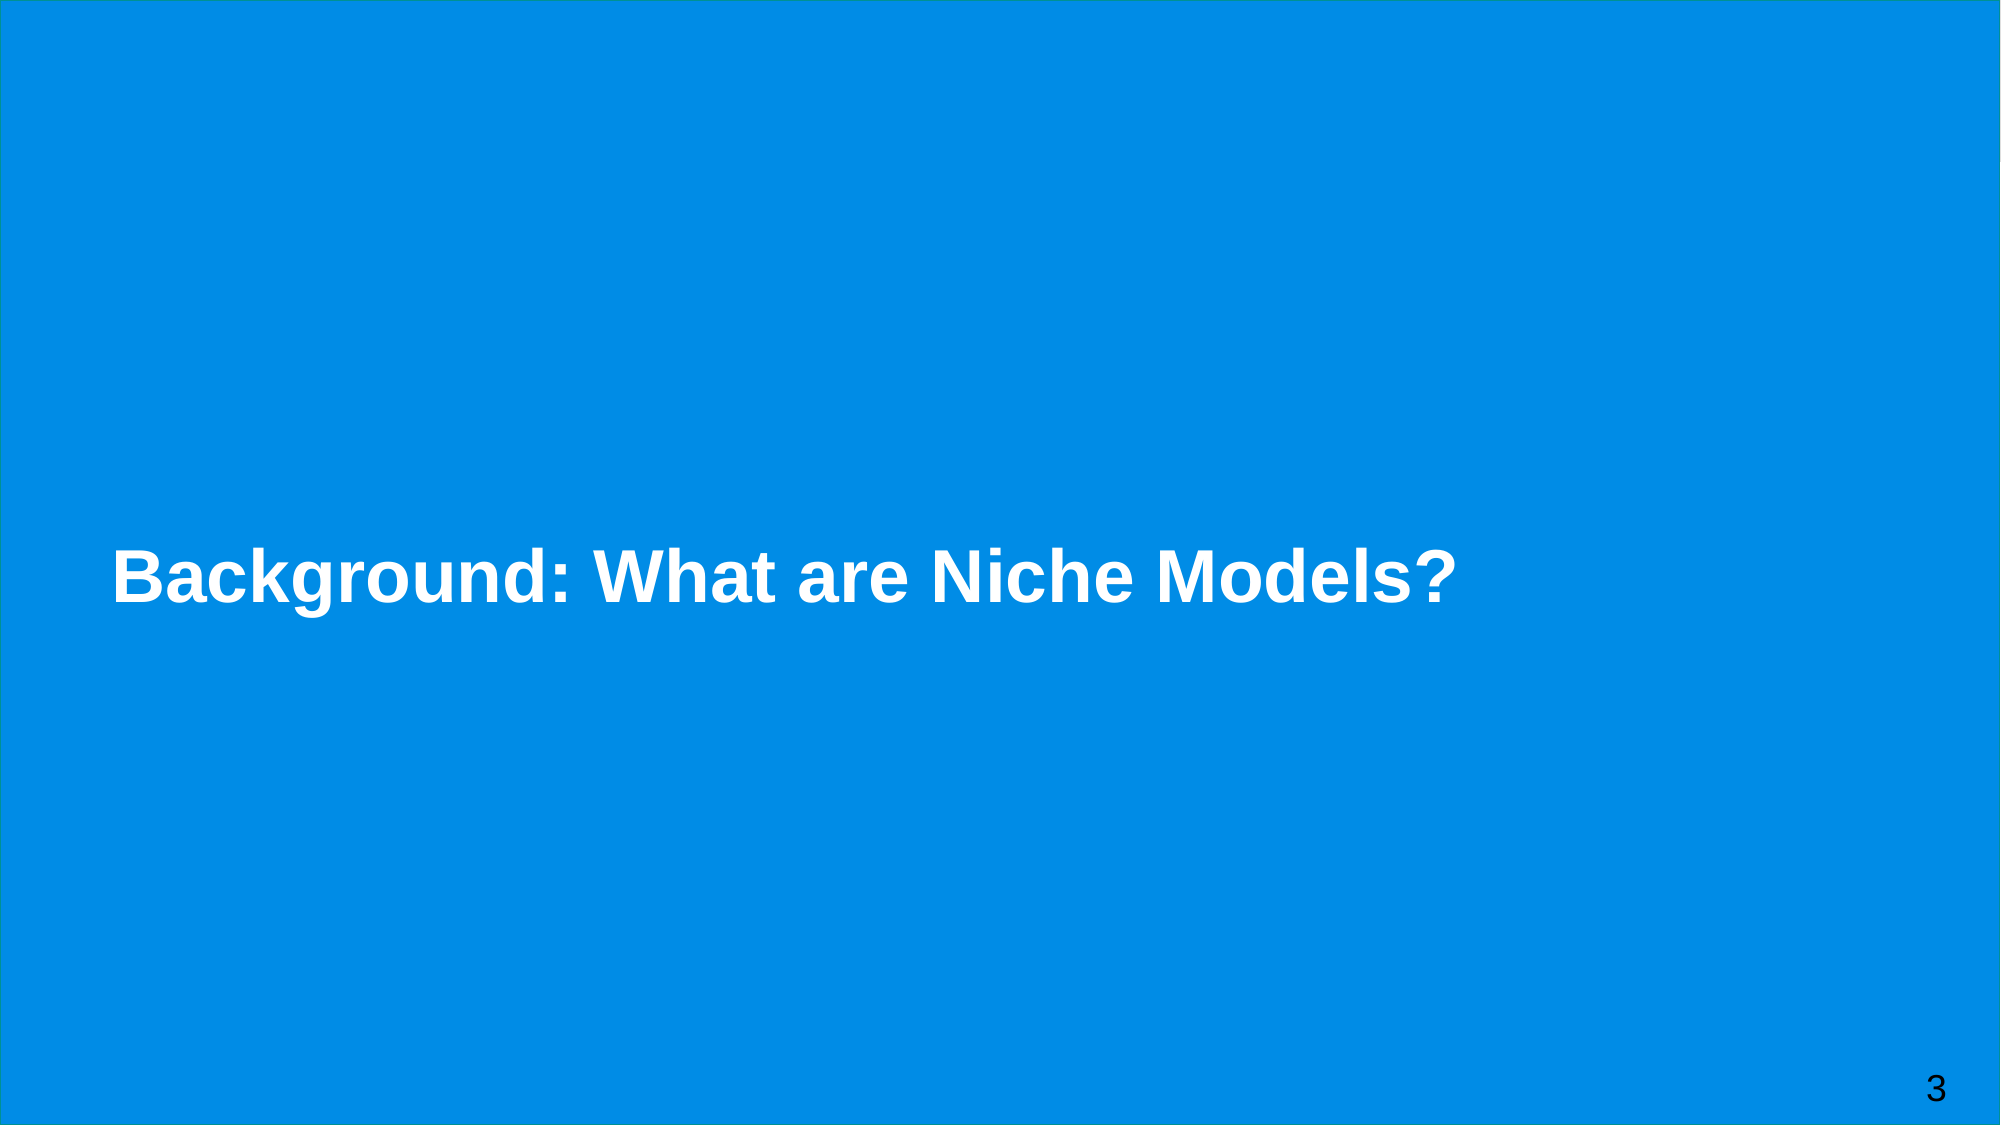

# Background: What are Niche Models?
3